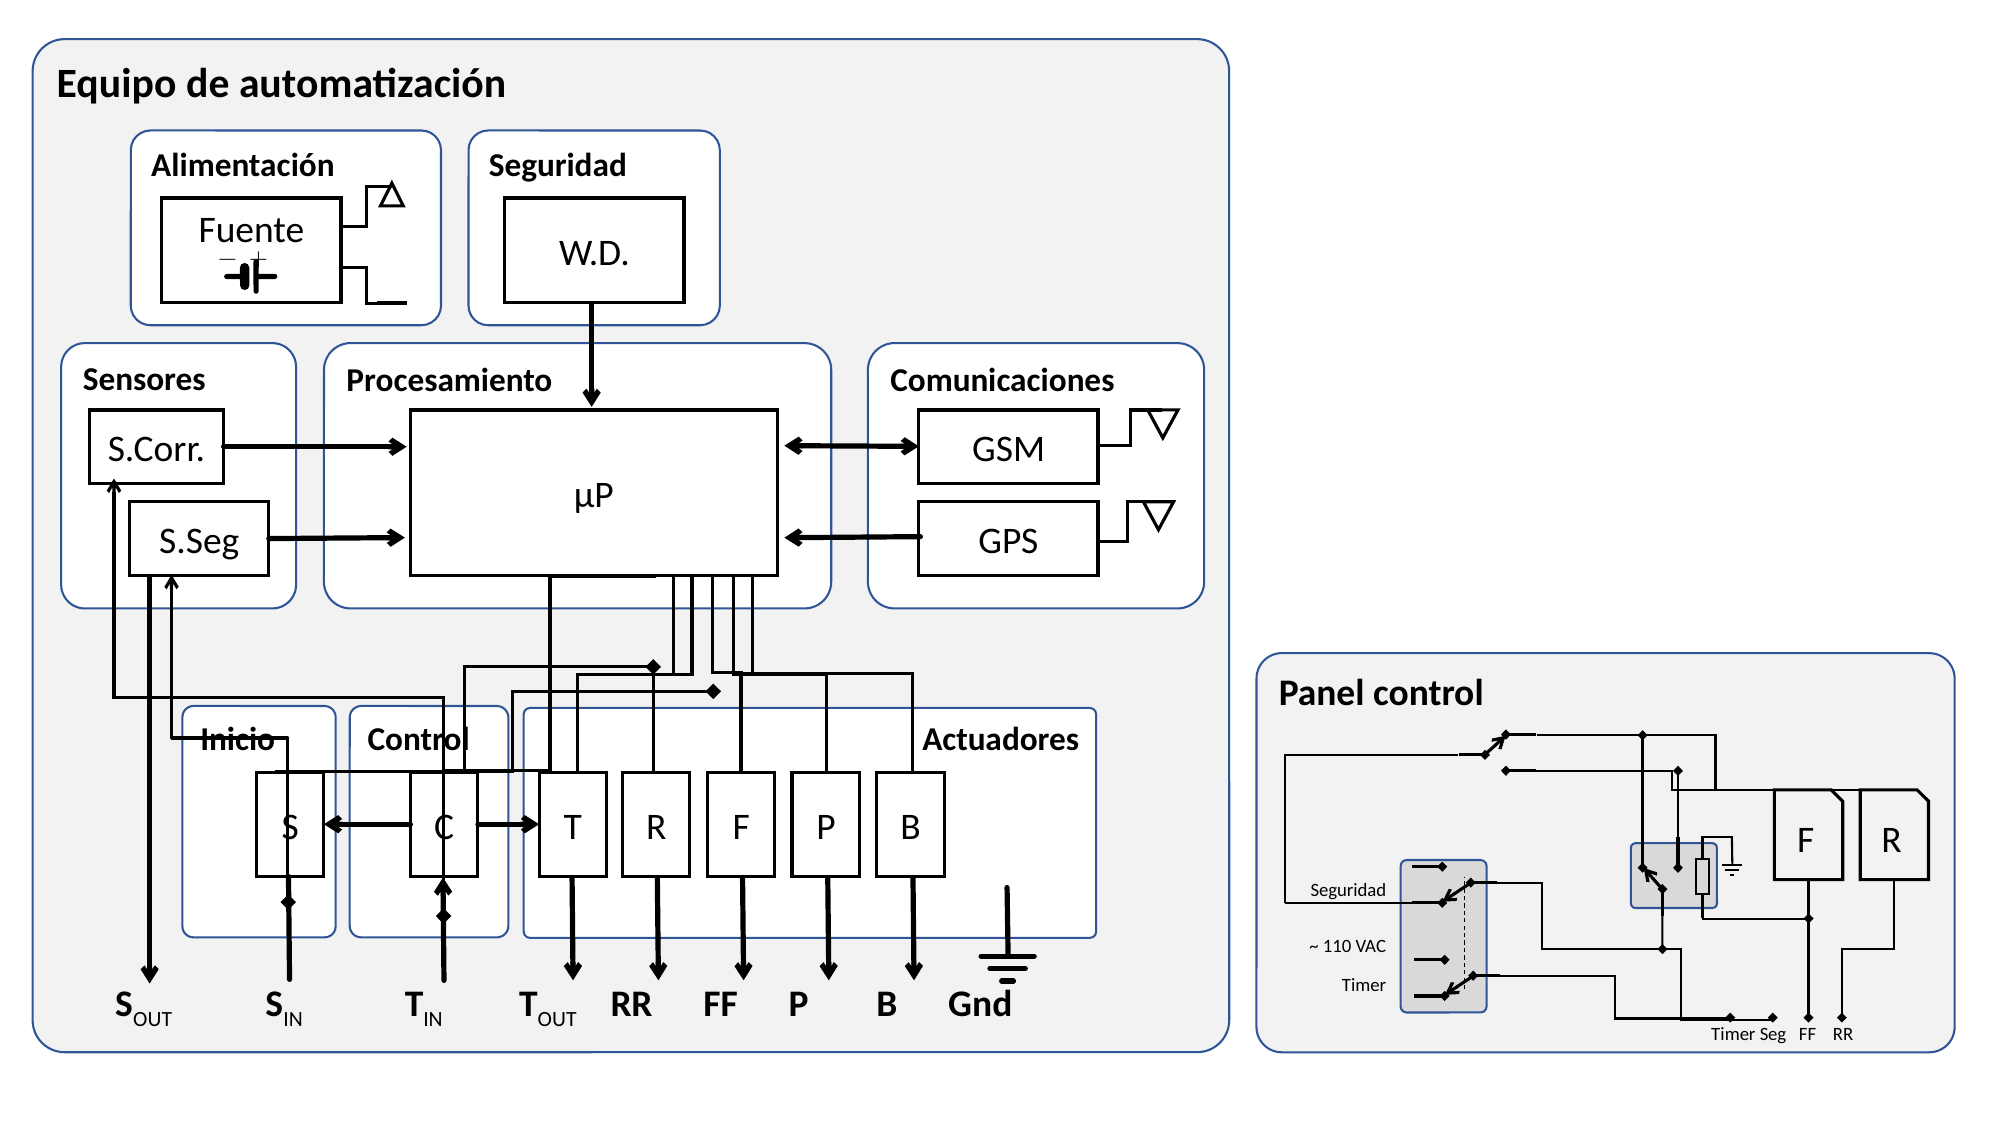

Equipo de automatización
Alimentación
Seguridad

Fuente

W.D.
－  ＋
Sensores
Procesamiento
Comunicaciones
S.Corr.
µP
GSM

S.Seg
GPS

Inicio
Control
Actuadores
S
C
T
R
F
P
B

SOUT           SIN            TIN         TOUT    RR      FF      P        B      Gnd
Panel control

F
R

Seguridad
~ 110 VAC
Timer

Timer Seg   FF    RR